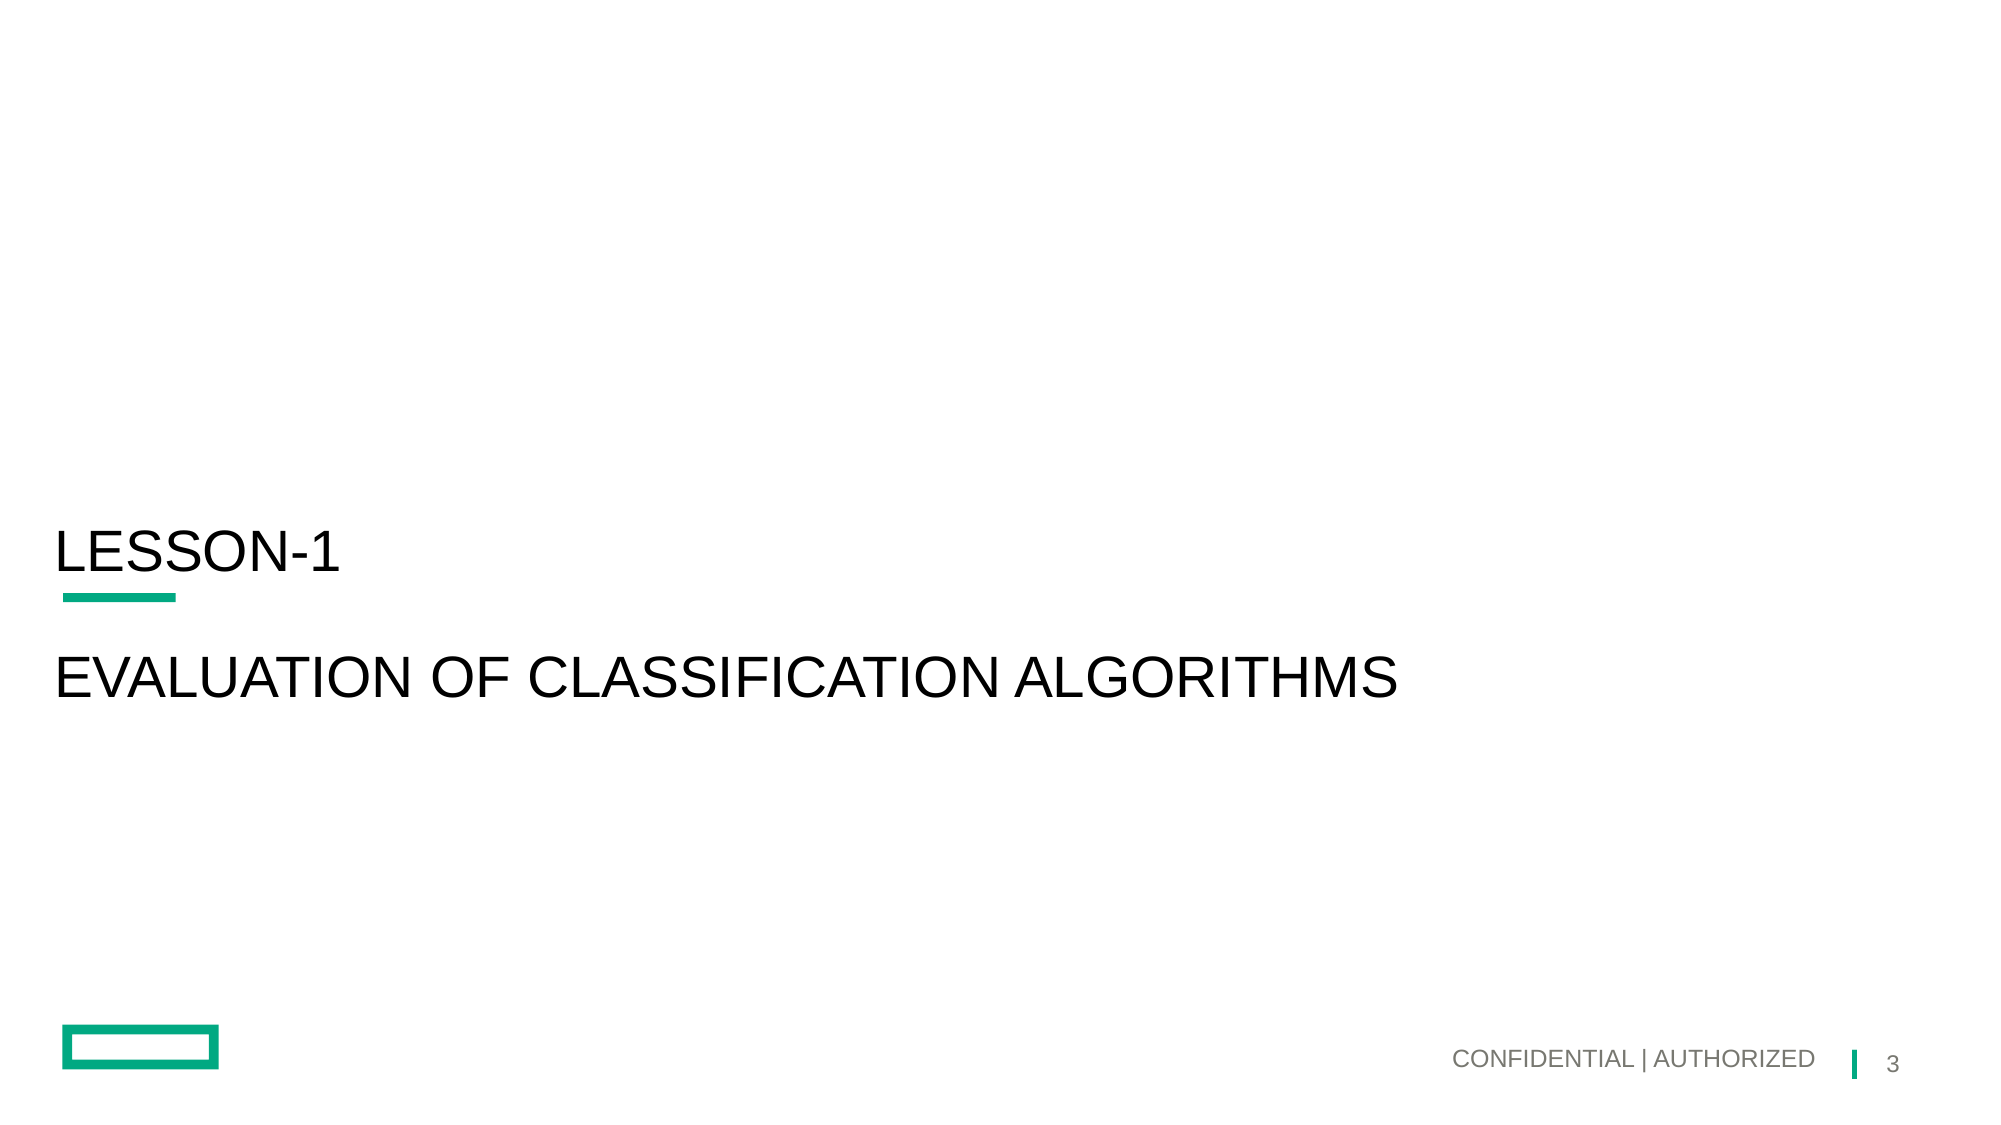

# Lesson-1 Evaluation of Classification Algorithms
CONFIDENTIAL | AUTHORIZED
3